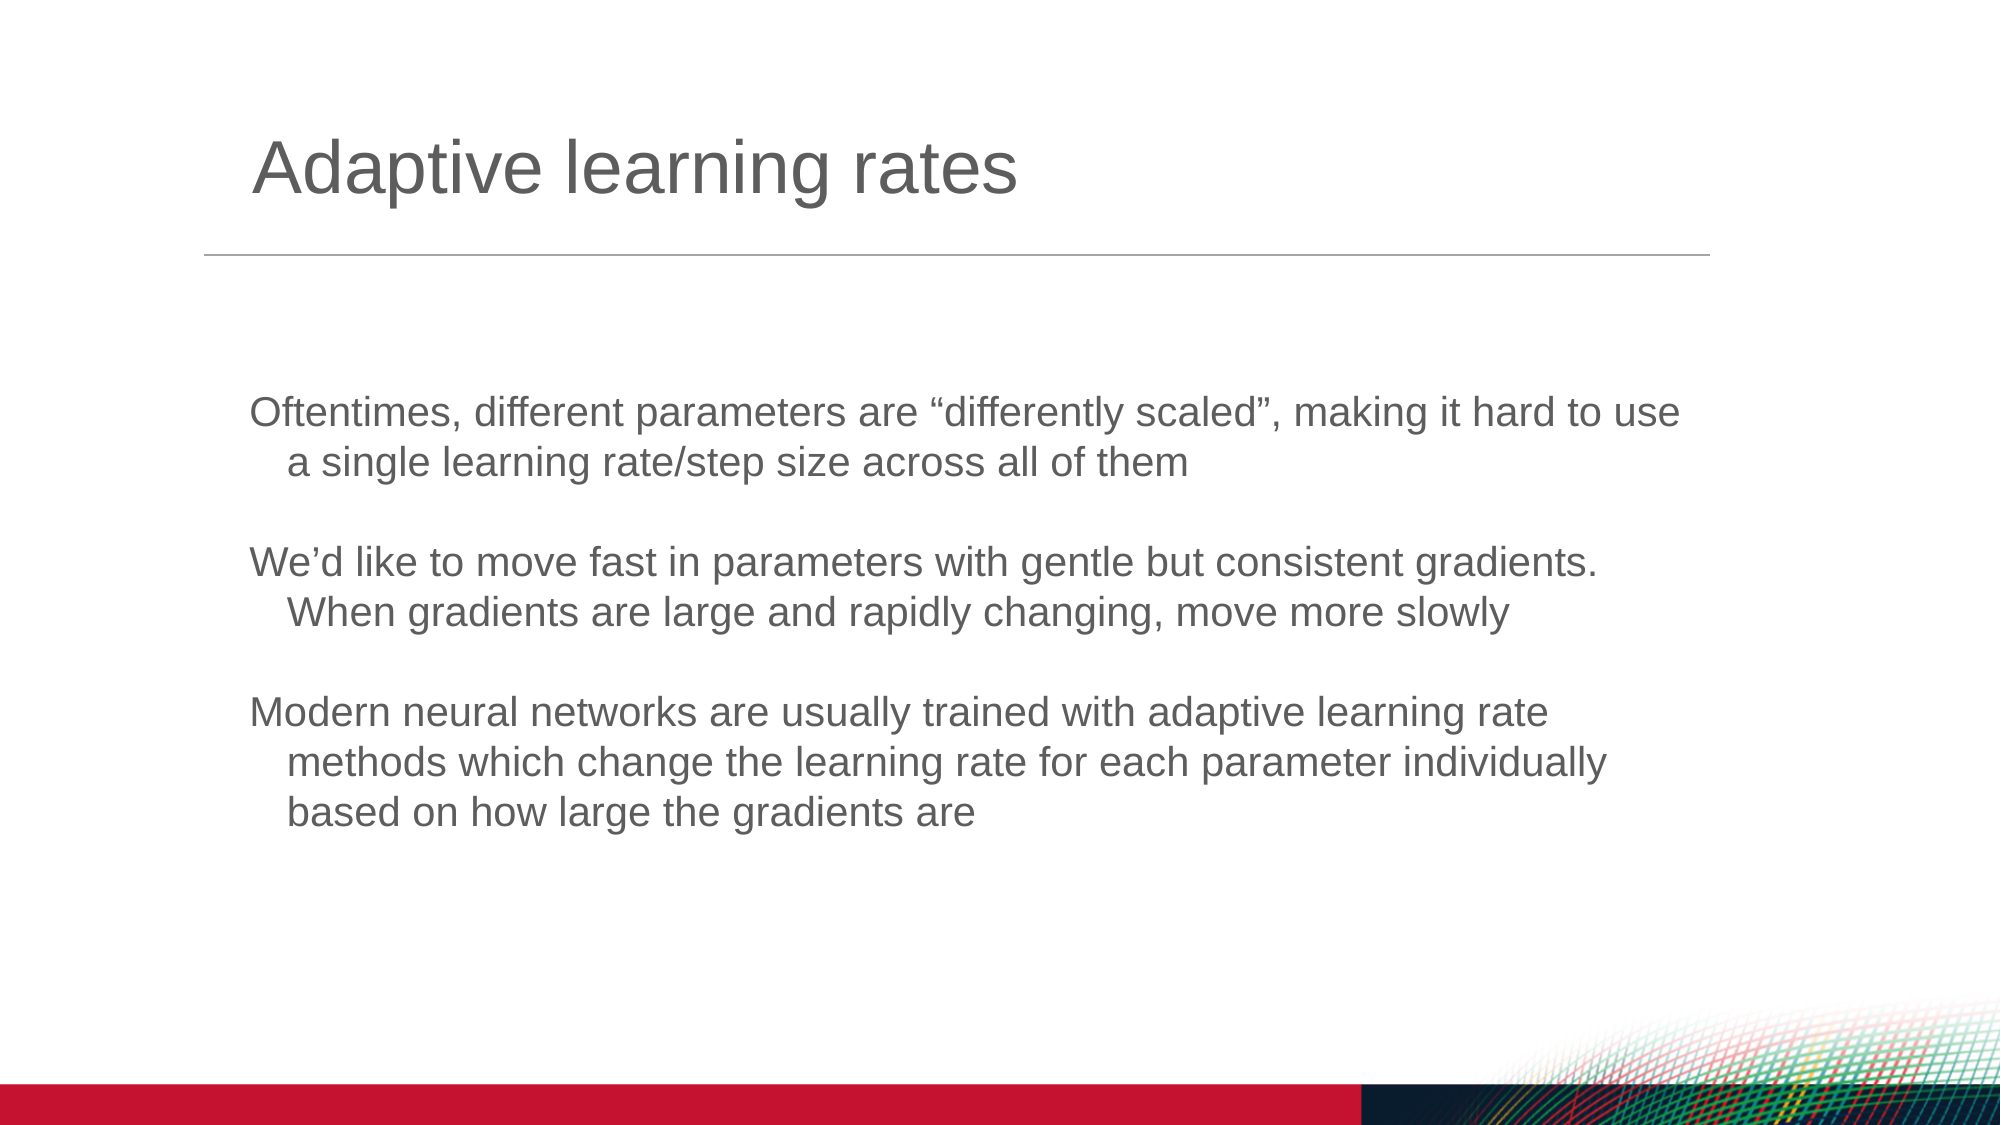

Adaptive learning rates

Oftentimes, different parameters are “differently scaled”, making it hard to use a single learning rate/step size across all of them

We’d like to move fast in parameters with gentle but consistent gradients. When gradients are large and rapidly changing, move more slowly

Modern neural networks are usually trained with adaptive learning rate methods which change the learning rate for each parameter individually based on how large the gradients are